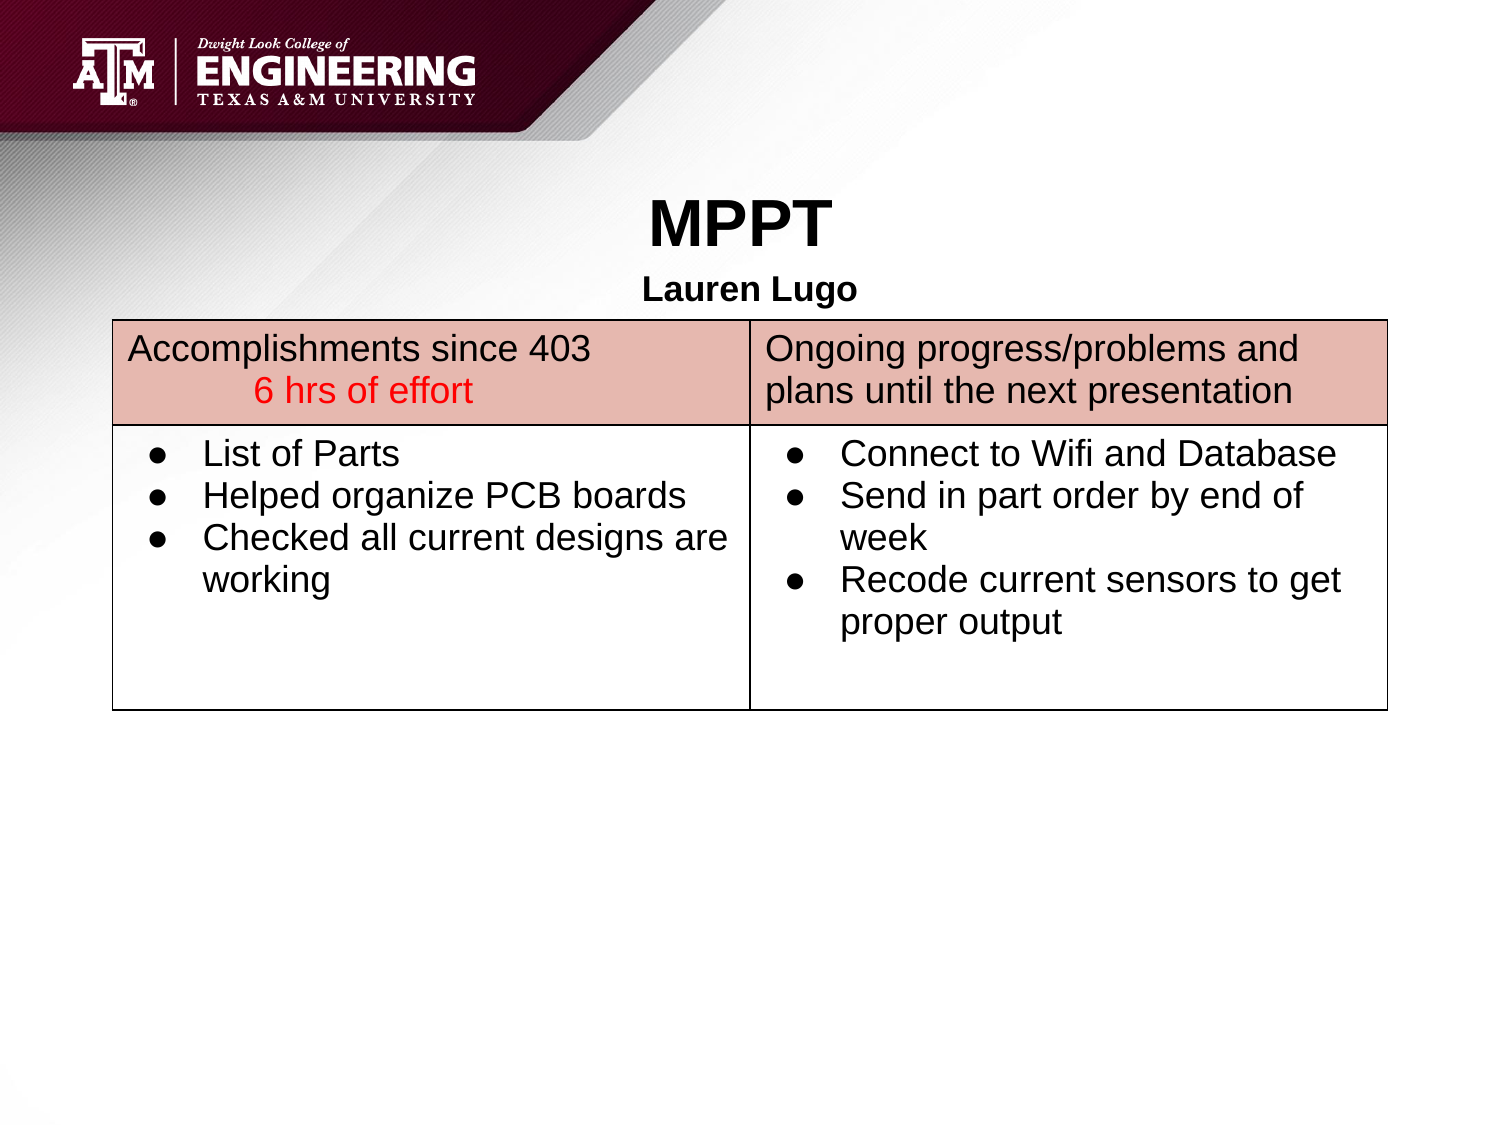

# MPPT
Lauren Lugo
| Accomplishments since 403 6 hrs of effort | Ongoing progress/problems and plans until the next presentation |
| --- | --- |
| List of Parts Helped organize PCB boards Checked all current designs are working | Connect to Wifi and Database Send in part order by end of week Recode current sensors to get proper output |